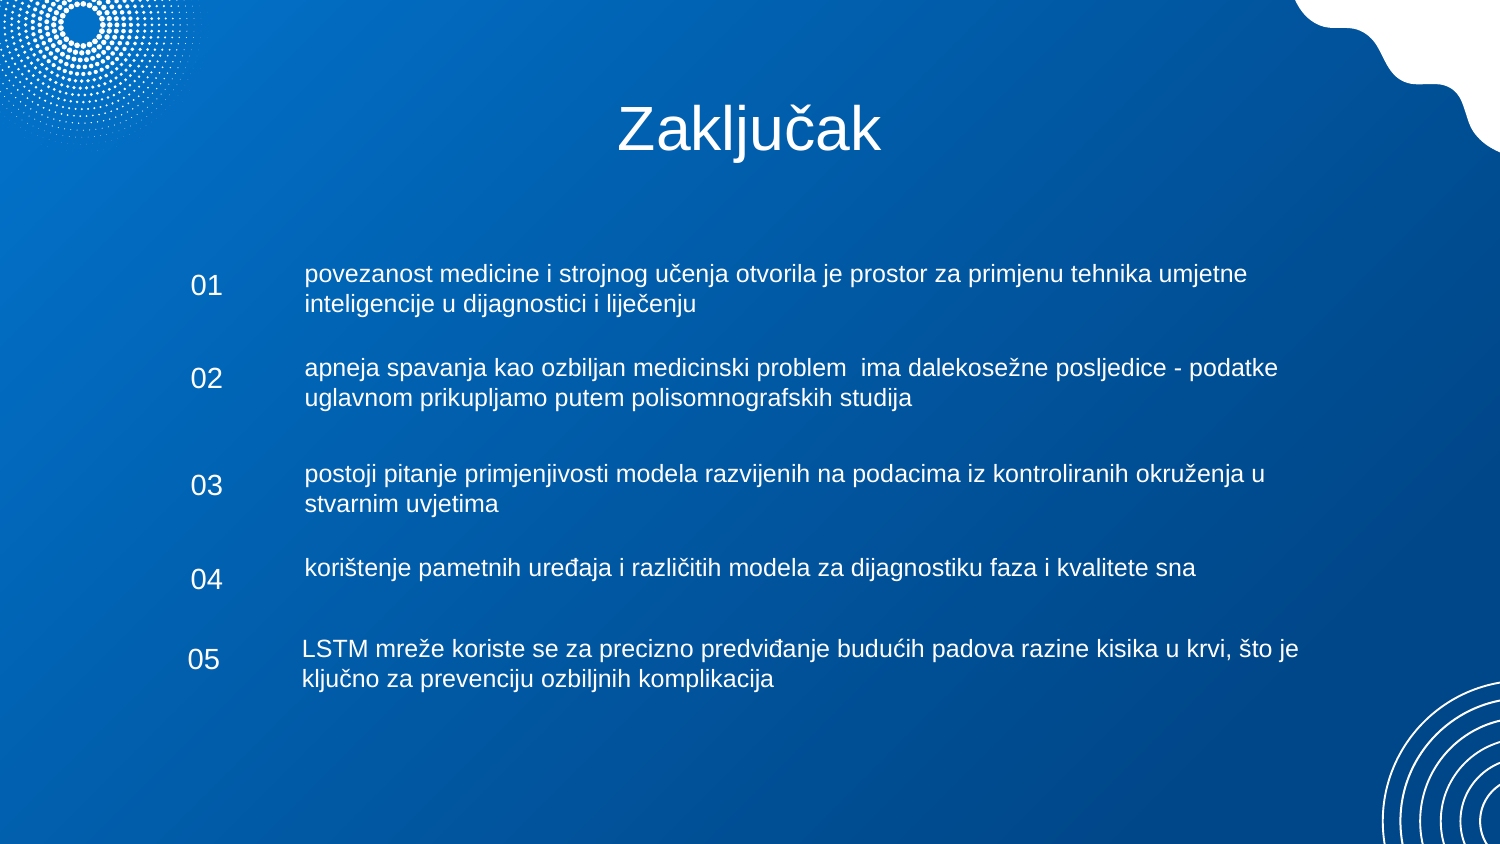

# Zaključak
povezanost medicine i strojnog učenja otvorila je prostor za primjenu tehnika umjetne inteligencije u dijagnostici i liječenju

01
apneja spavanja kao ozbiljan medicinski problem  ima dalekosežne posljedice - podatke uglavnom prikupljamo putem polisomnografskih studija

02
postoji pitanje primjenjivosti modela razvijenih na podacima iz kontroliranih okruženja u stvarnim uvjetima

03
korištenje pametnih uređaja i različitih modela za dijagnostiku faza i kvalitete sna

04
LSTM mreže koriste se za precizno predviđanje budućih padova razine kisika u krvi, što je ključno za prevenciju ozbiljnih komplikacija

05